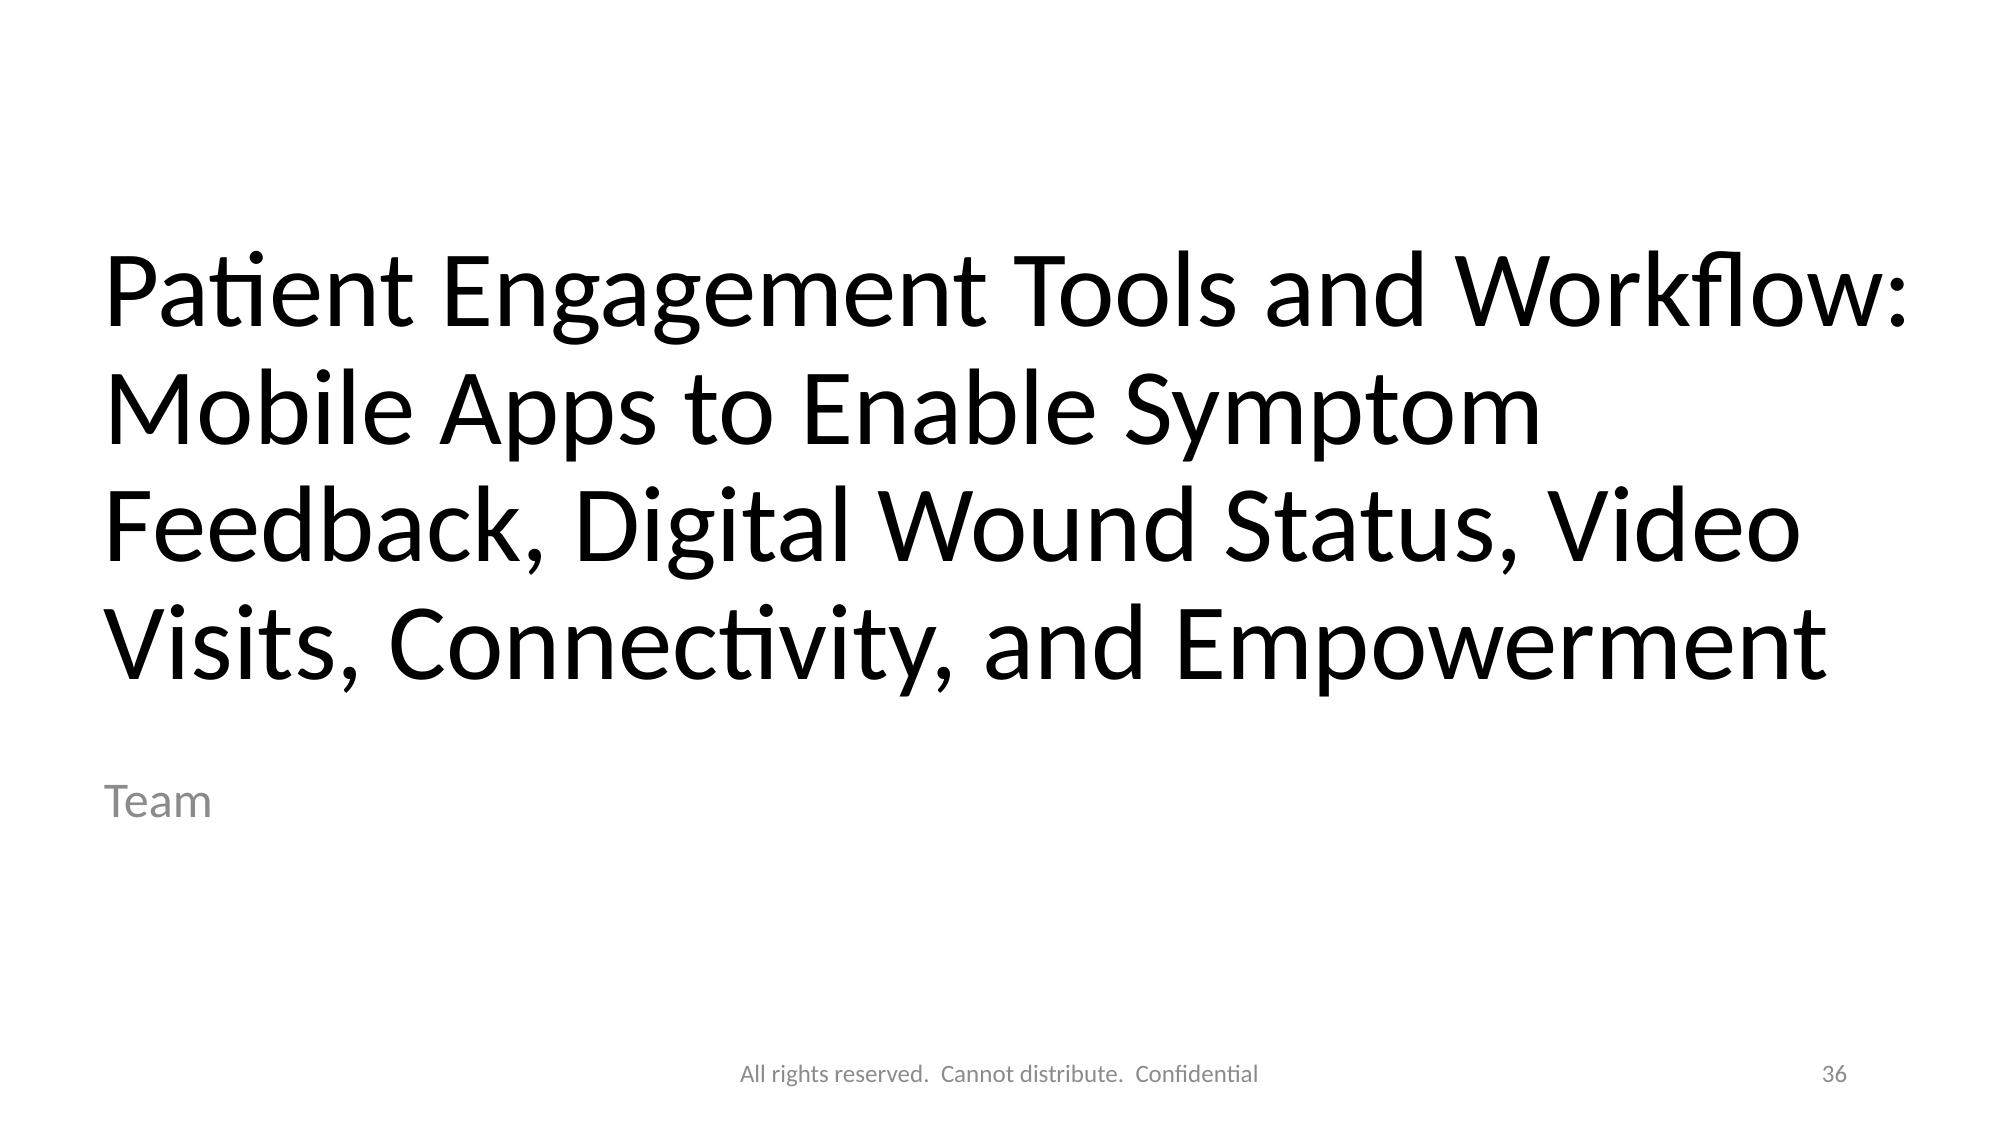

# Patient Engagement Tools and Workflow: Mobile Apps to Enable Symptom Feedback, Digital Wound Status, Video Visits, Connectivity, and Empowerment
Team
All rights reserved.  Cannot distribute.  Confidential
36